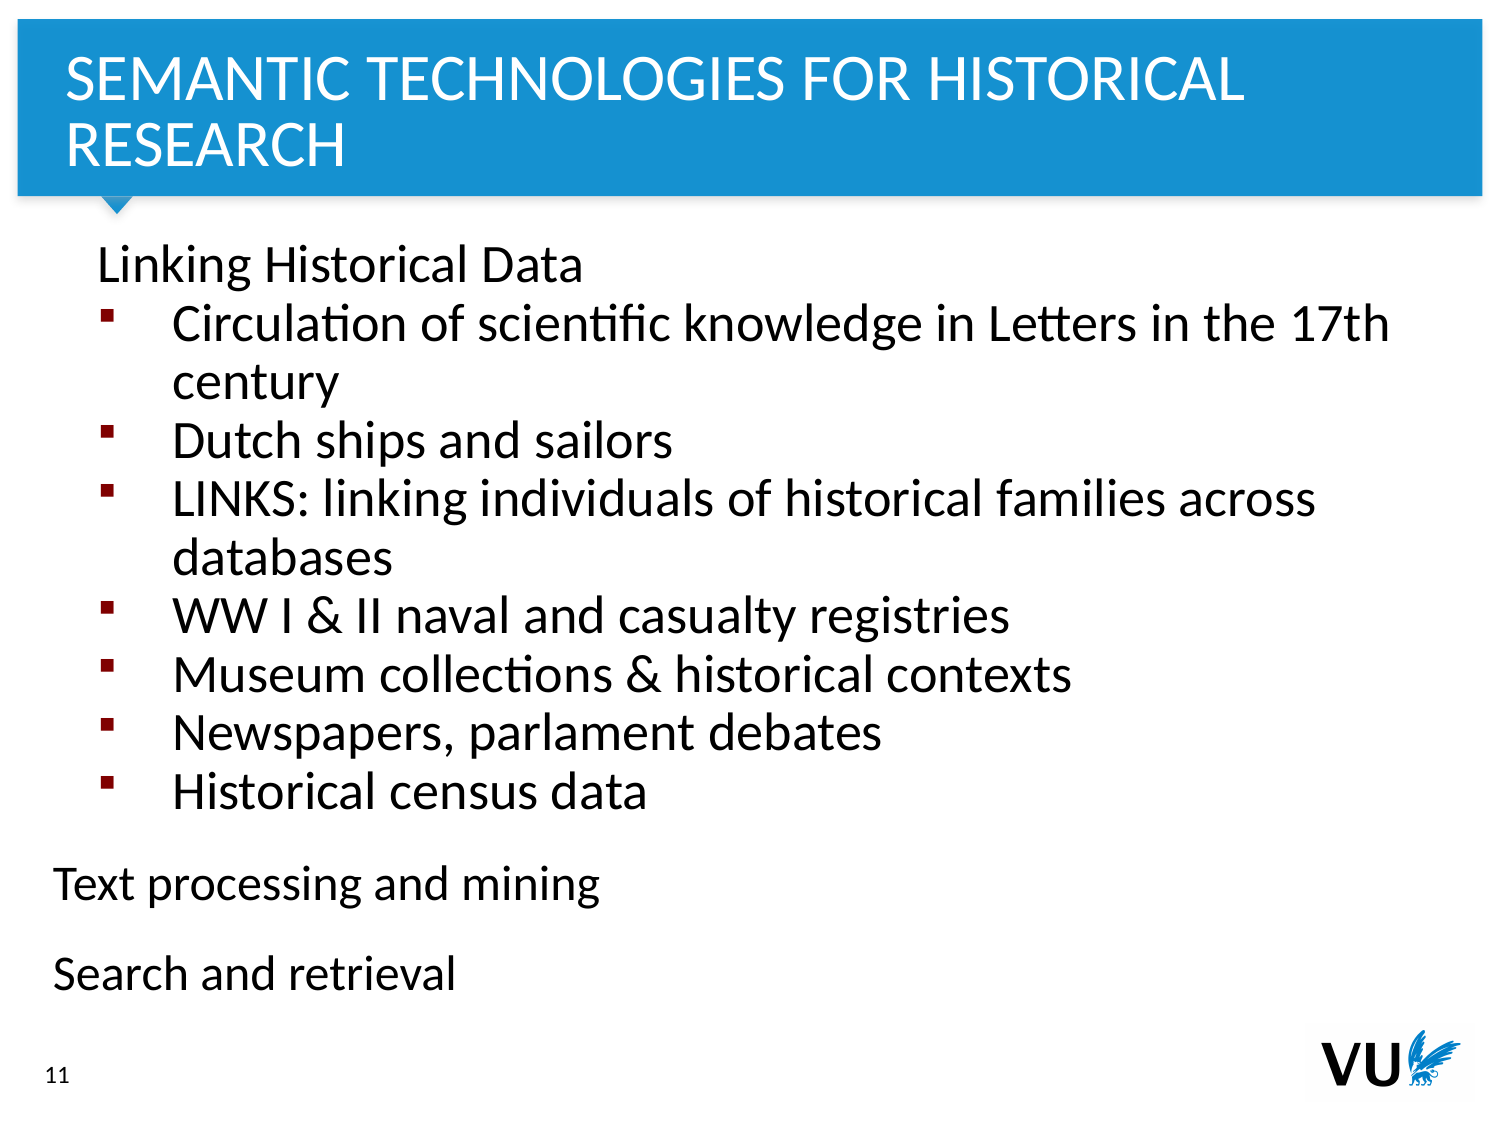

SEMANTIC TECHNOLOGIES FOR HISTORICAL RESEARCH

Linking Historical Data
Circulation of scientific knowledge in Letters in the 17th century
Dutch ships and sailors
LINKS: linking individuals of historical families across databases
WW I & II naval and casualty registries
Museum collections & historical contexts
Newspapers, parlament debates
Historical census data
Text processing and mining
Search and retrieval

11